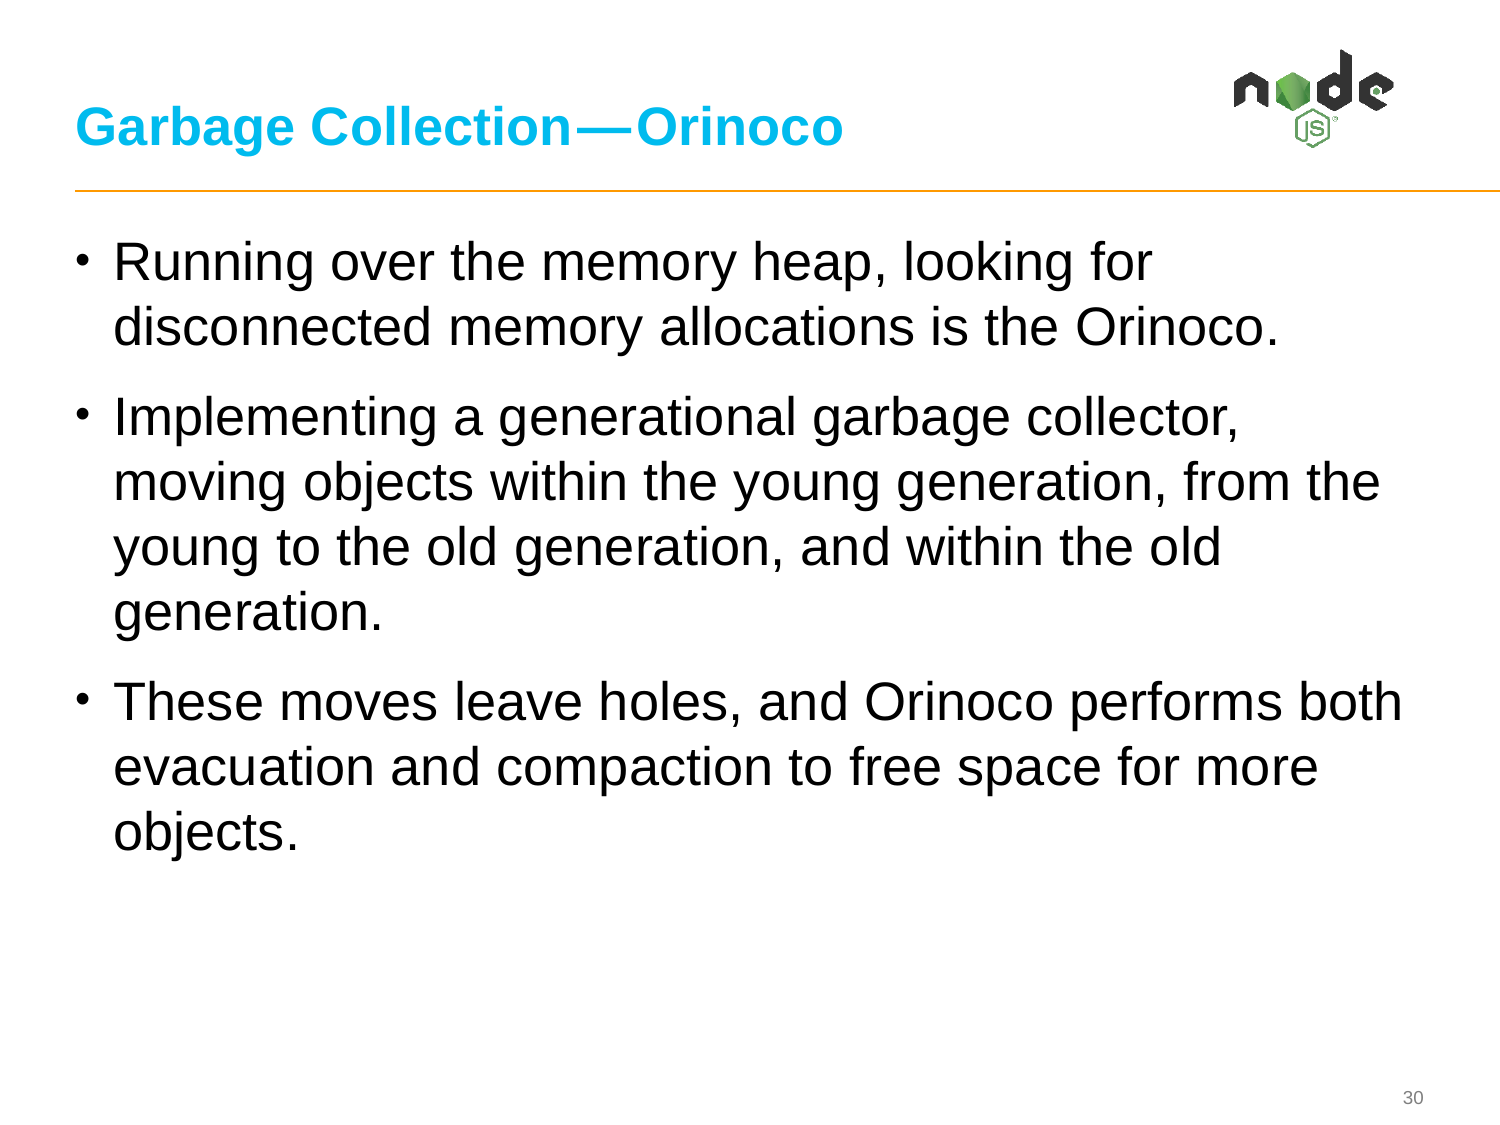

# Garbage Collection — Orinoco
Running over the memory heap, looking for disconnected memory allocations is the Orinoco.
Implementing a generational garbage collector, moving objects within the young generation, from the young to the old generation, and within the old generation.
These moves leave holes, and Orinoco performs both evacuation and compaction to free space for more objects.